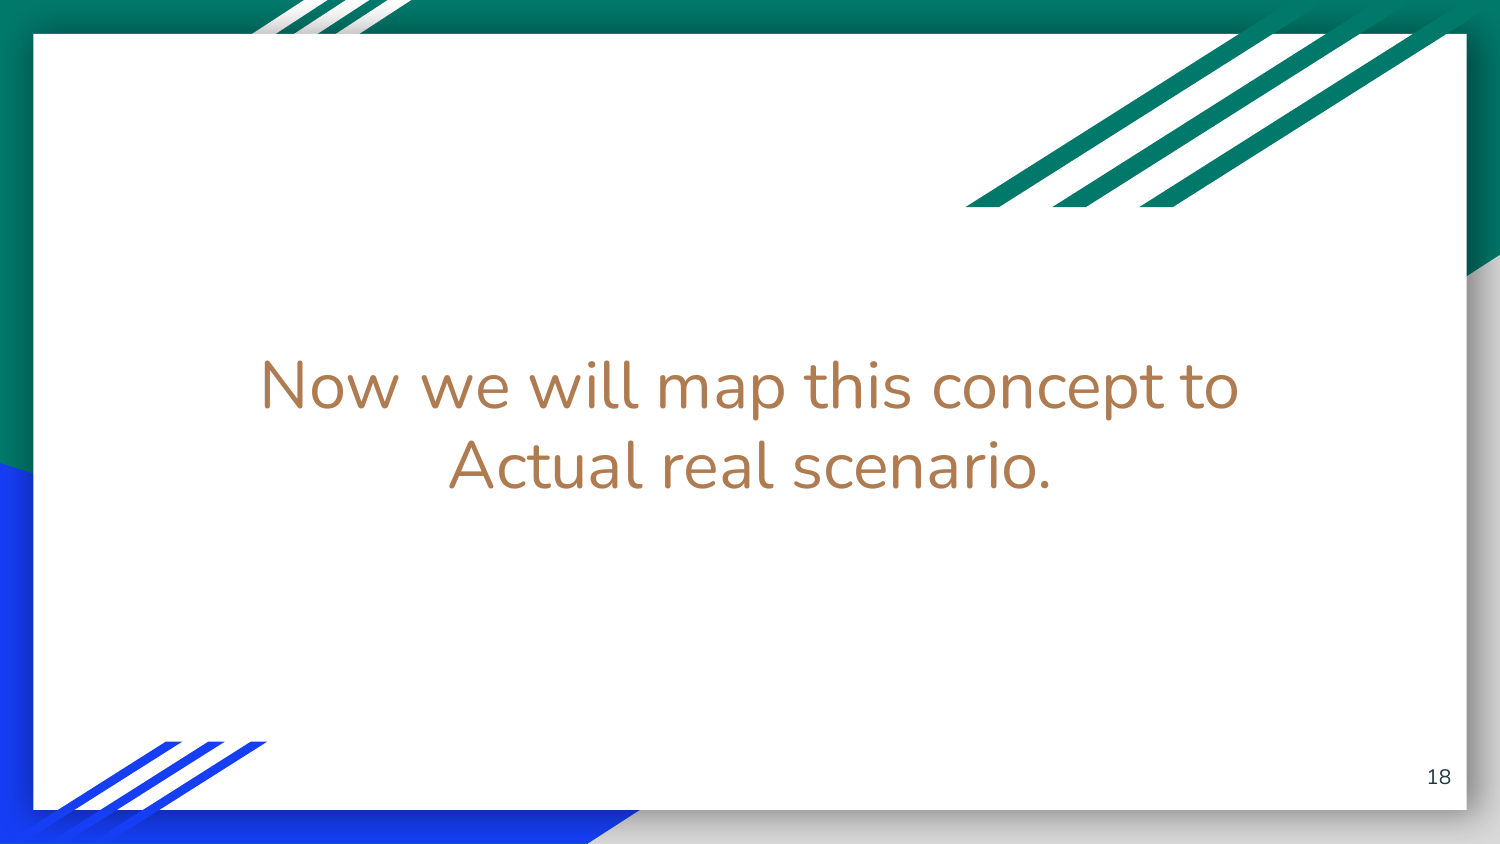

# Now we will map this concept to Actual real scenario.
18